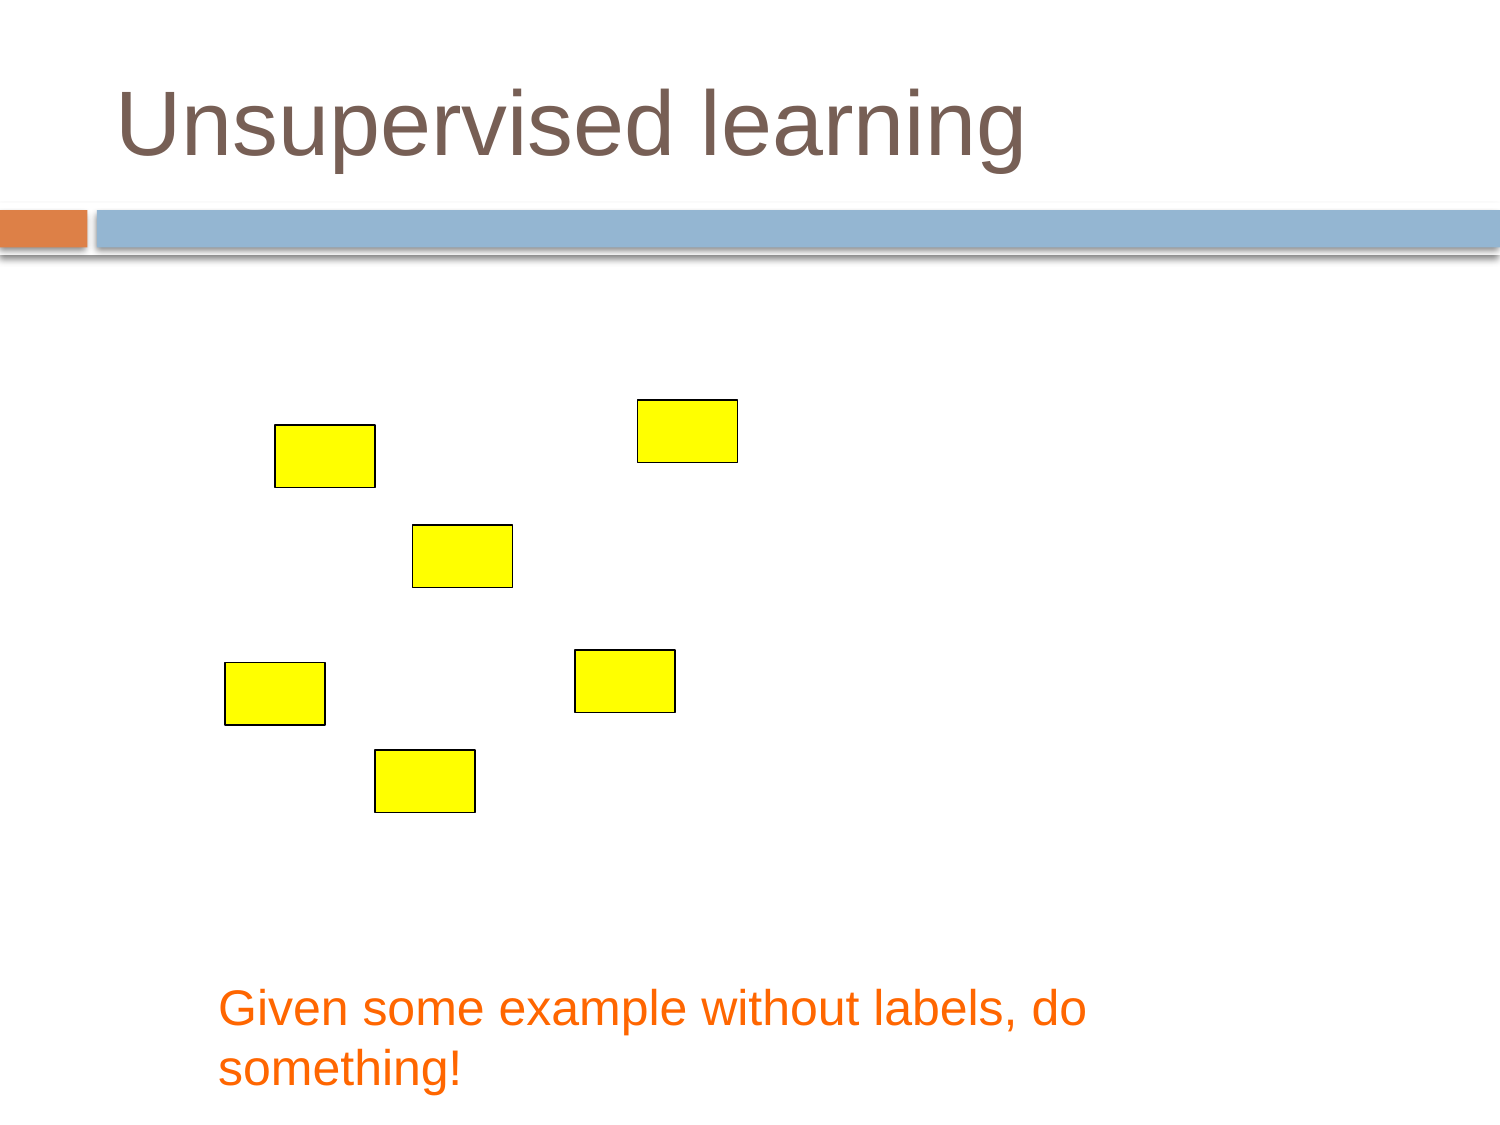

# Unsupervised learning

Given some example without labels, do something!